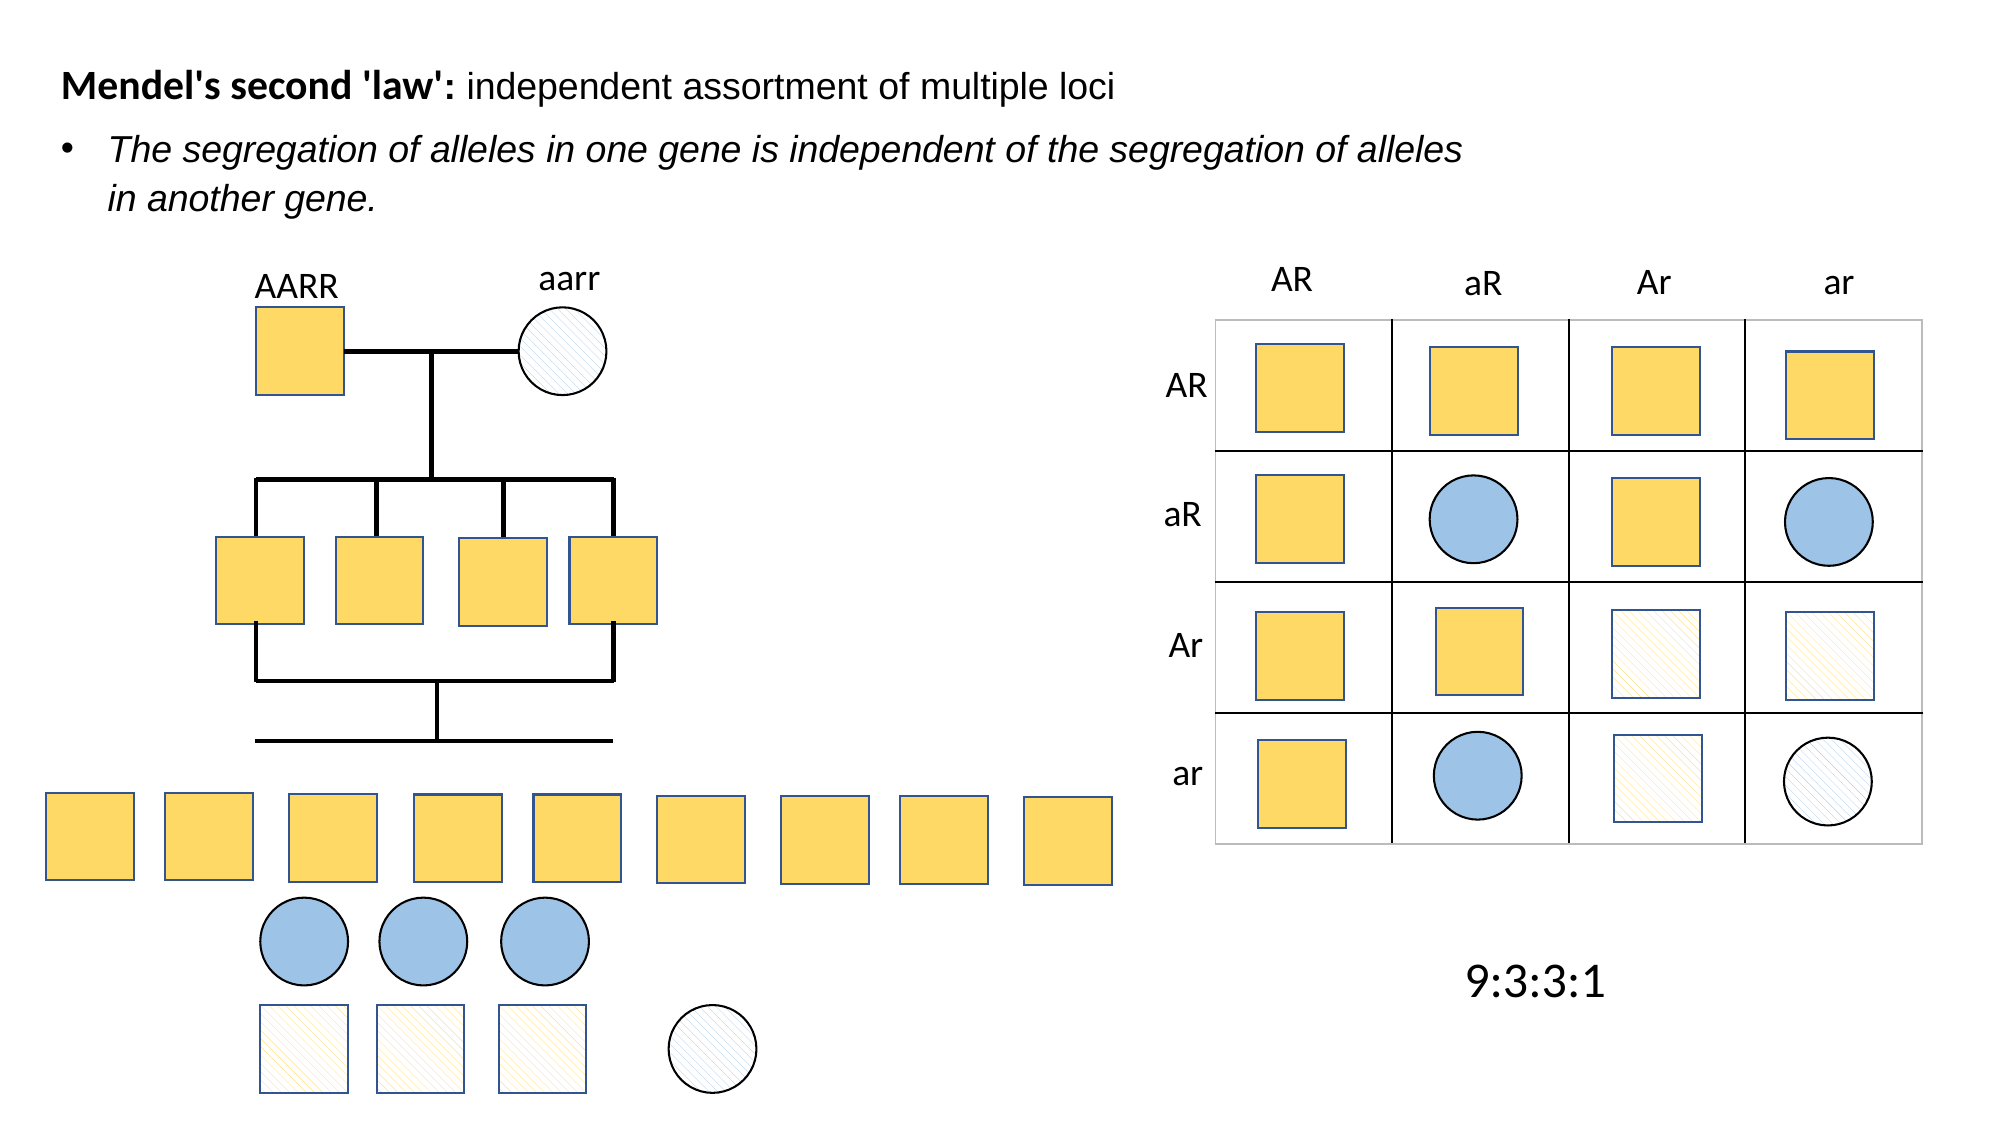

Mendel's second 'law': independent assortment of multiple loci
The segregation of alleles in one gene is independent of the segregation of alleles in another gene.
aarr
AR
Ar
ar
aR
AARR

|  |  |  |  |
| --- | --- | --- | --- |
|  |  |  |  |
|  |  |  |  |
|  |  |  |  |

AR

aR

Ar

ar
9:3:3:1